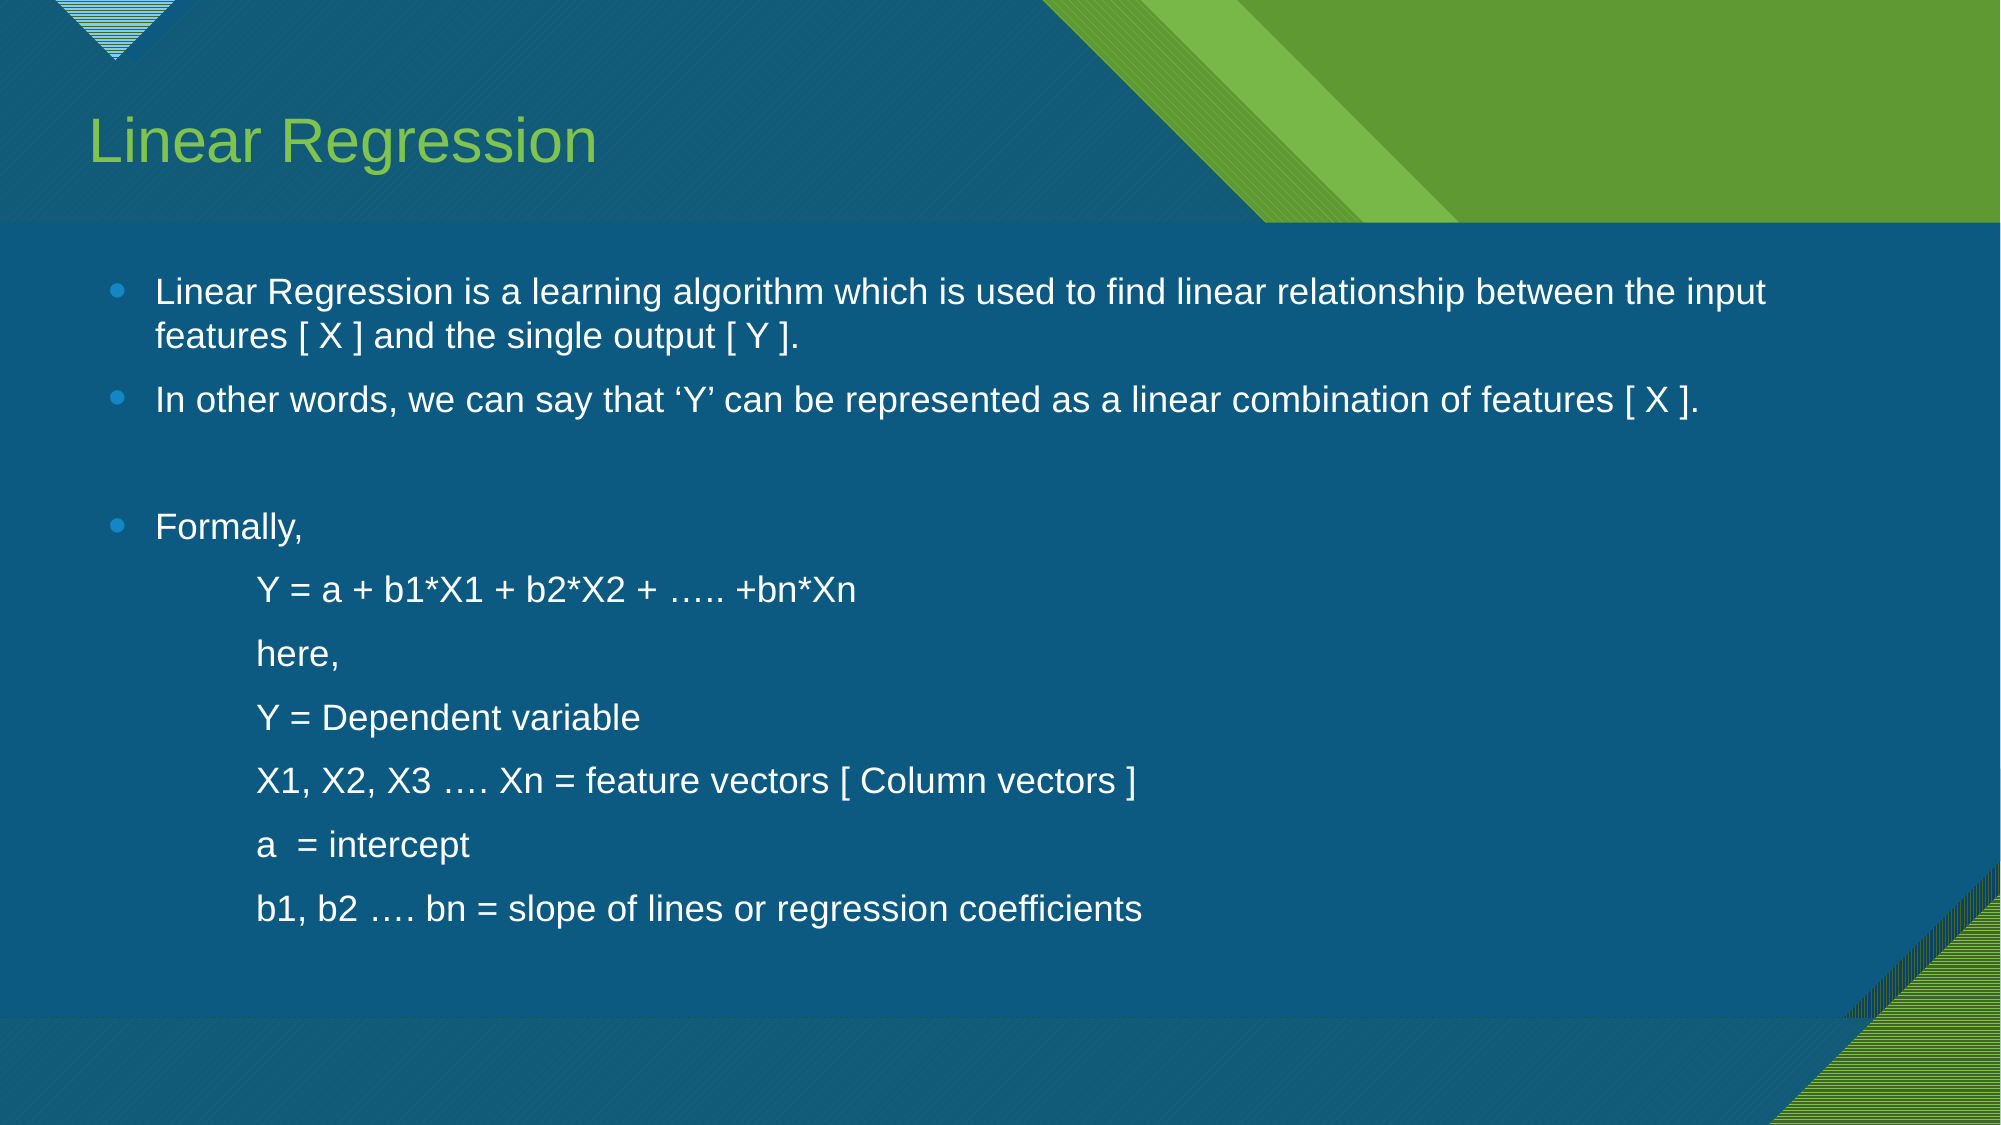

# Linear Regression
Linear Regression is a learning algorithm which is used to find linear relationship between the input features [ X ] and the single output [ Y ].
In other words, we can say that ‘Y’ can be represented as a linear combination of features [ X ].

Formally,
		Y = a + b1*X1 + b2*X2 + ….. +bn*Xn
	here,
		Y = Dependent variable
		X1, X2, X3 …. Xn = feature vectors [ Column vectors ]
		a  = intercept
		b1, b2 …. bn = slope of lines or regression coefficients

11